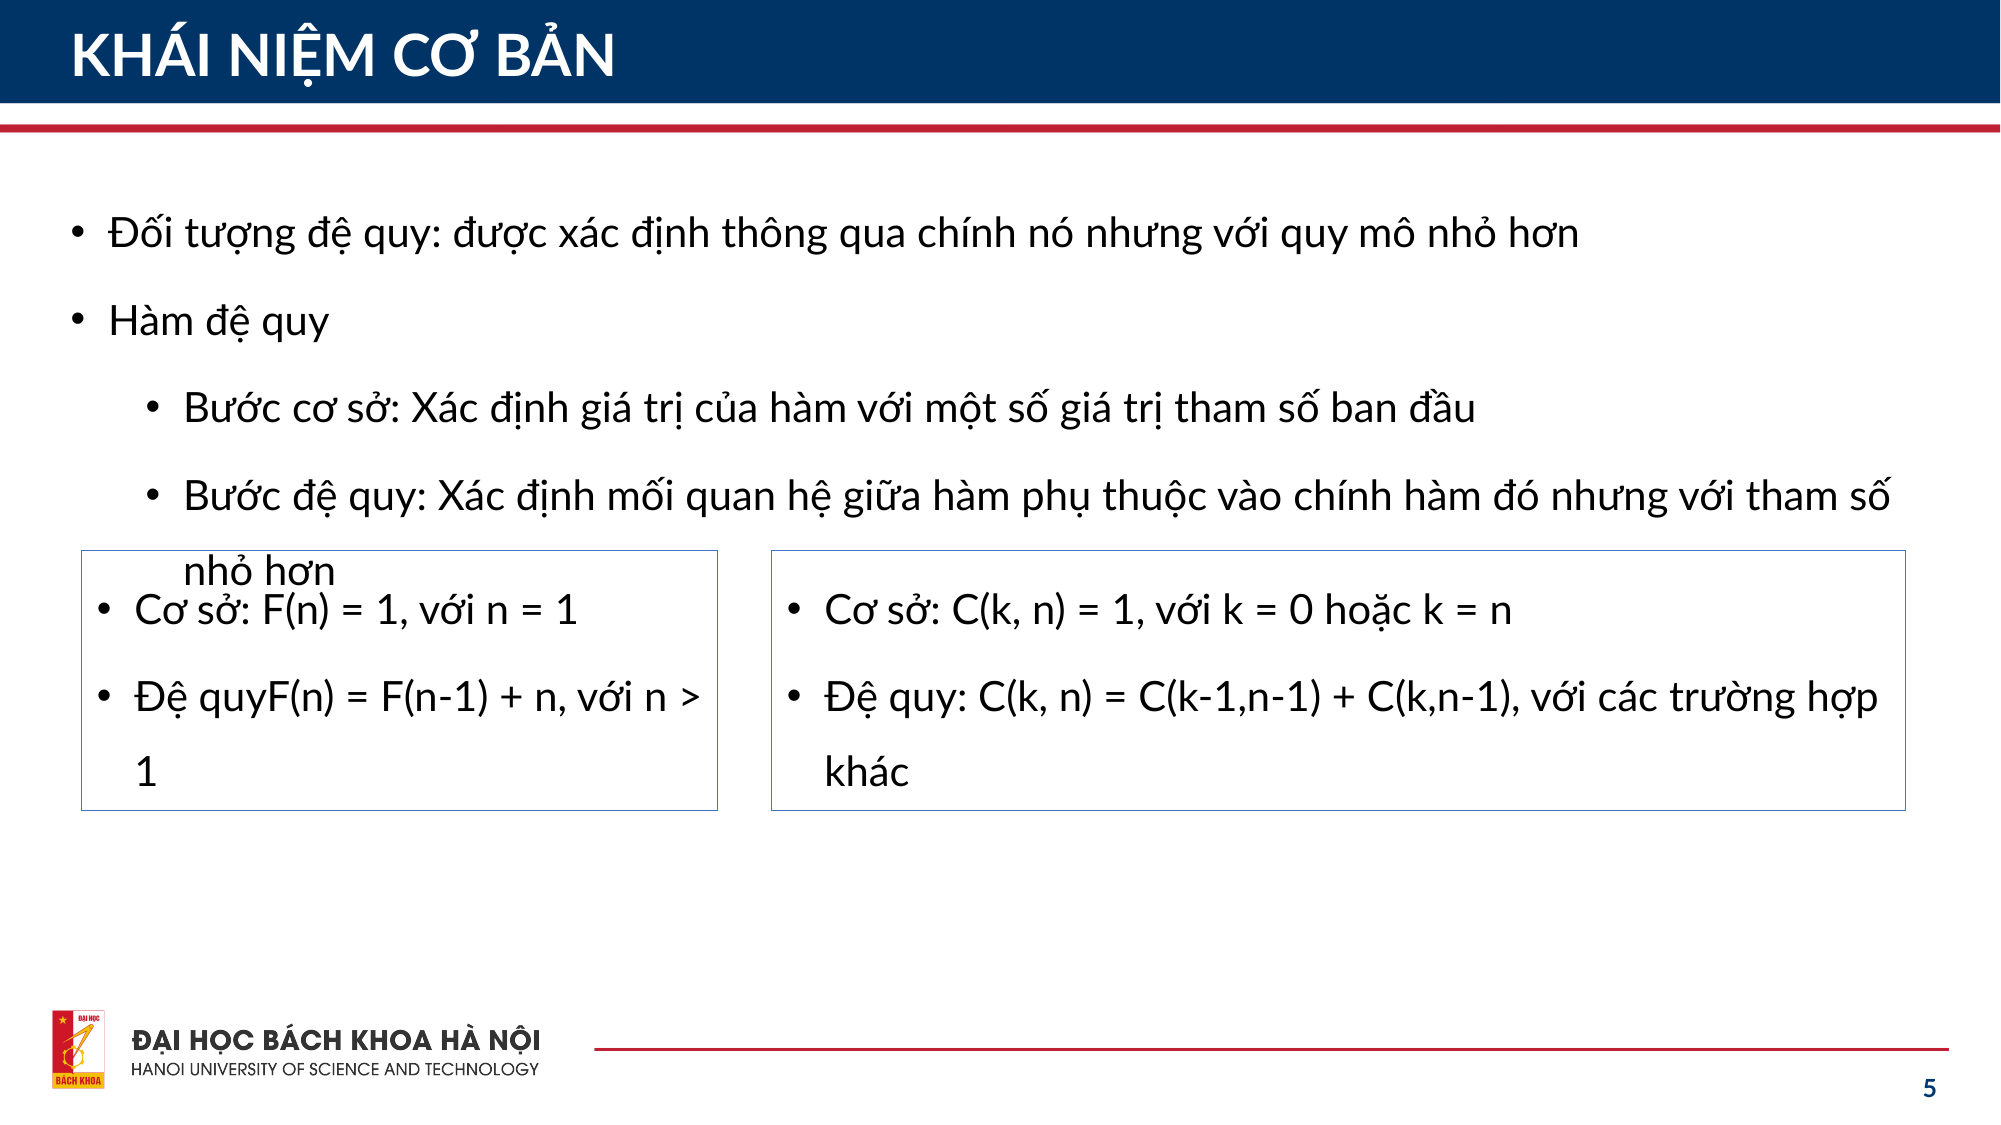

# KHÁI NIỆM CƠ BẢN
Đối tượng đệ quy: được xác định thông qua chính nó nhưng với quy mô nhỏ hơn
Hàm đệ quy
Bước cơ sở: Xác định giá trị của hàm với một số giá trị tham số ban đầu
Bước đệ quy: Xác định mối quan hệ giữa hàm phụ thuộc vào chính hàm đó nhưng với tham số nhỏ hơn

Cơ sở: F(n) = 1, với n = 1
Đệ quyF(n) = F(n-1) + n, với n > 1
Cơ sở: C(k, n) = 1, với k = 0 hoặc k = n
Đệ quy: C(k, n) = C(k-1,n-1) + C(k,n-1), với các trường hợp khác
5